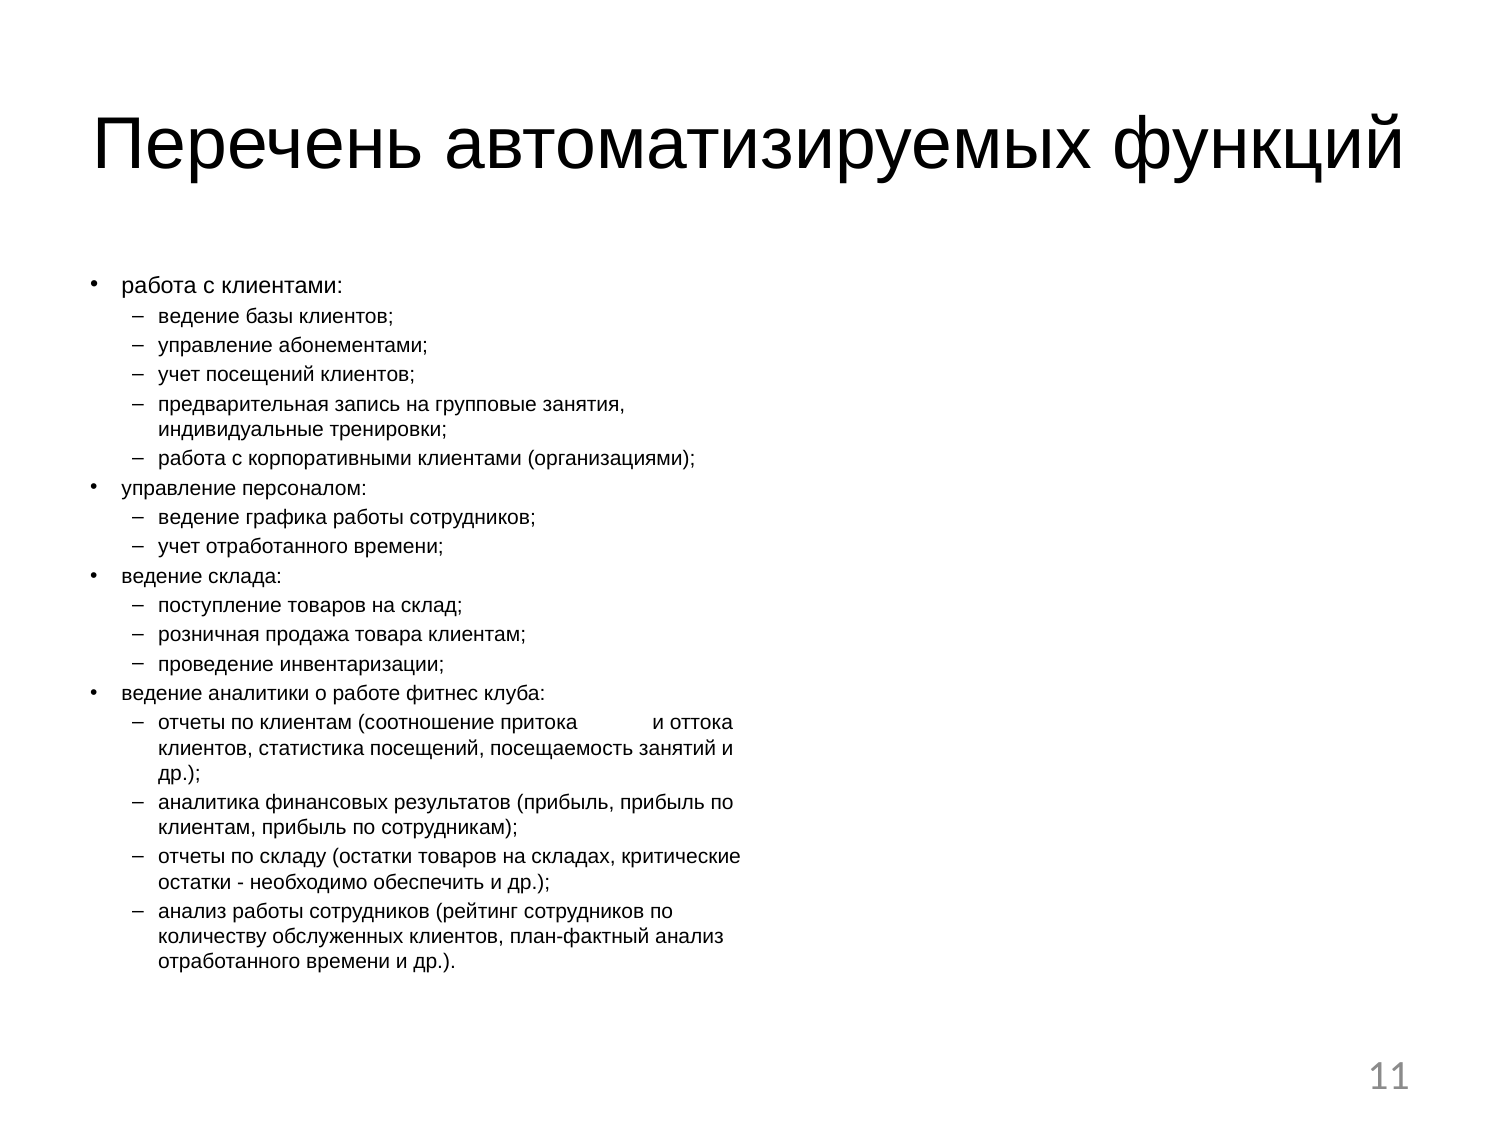

# Перечень автоматизируемых функций
работа с клиентами:
ведение базы клиентов;
управление абонементами;
учет посещений клиентов;
предварительная запись на групповые занятия,               индивидуальные тренировки;
работа с корпоративными клиентами (организациями);
управление персоналом:
ведение графика работы сотрудников;
учет отработанного времени;
ведение склада:
поступление товаров на склад;
розничная продажа товара клиентам;
проведение инвентаризации;
ведение аналитики о работе фитнес клуба:
отчеты по клиентам (соотношение притока             и оттока клиентов, статистика посещений, посещаемость занятий и др.);
аналитика финансовых результатов (прибыль, прибыль по клиентам, прибыль по сотрудникам);
отчеты по складу (остатки товаров на складах, критические остатки - необходимо обеспечить и др.);
анализ работы сотрудников (рейтинг сотрудников по количеству обслуженных клиентов, план-фактный анализ отработанного времени и др.).

11